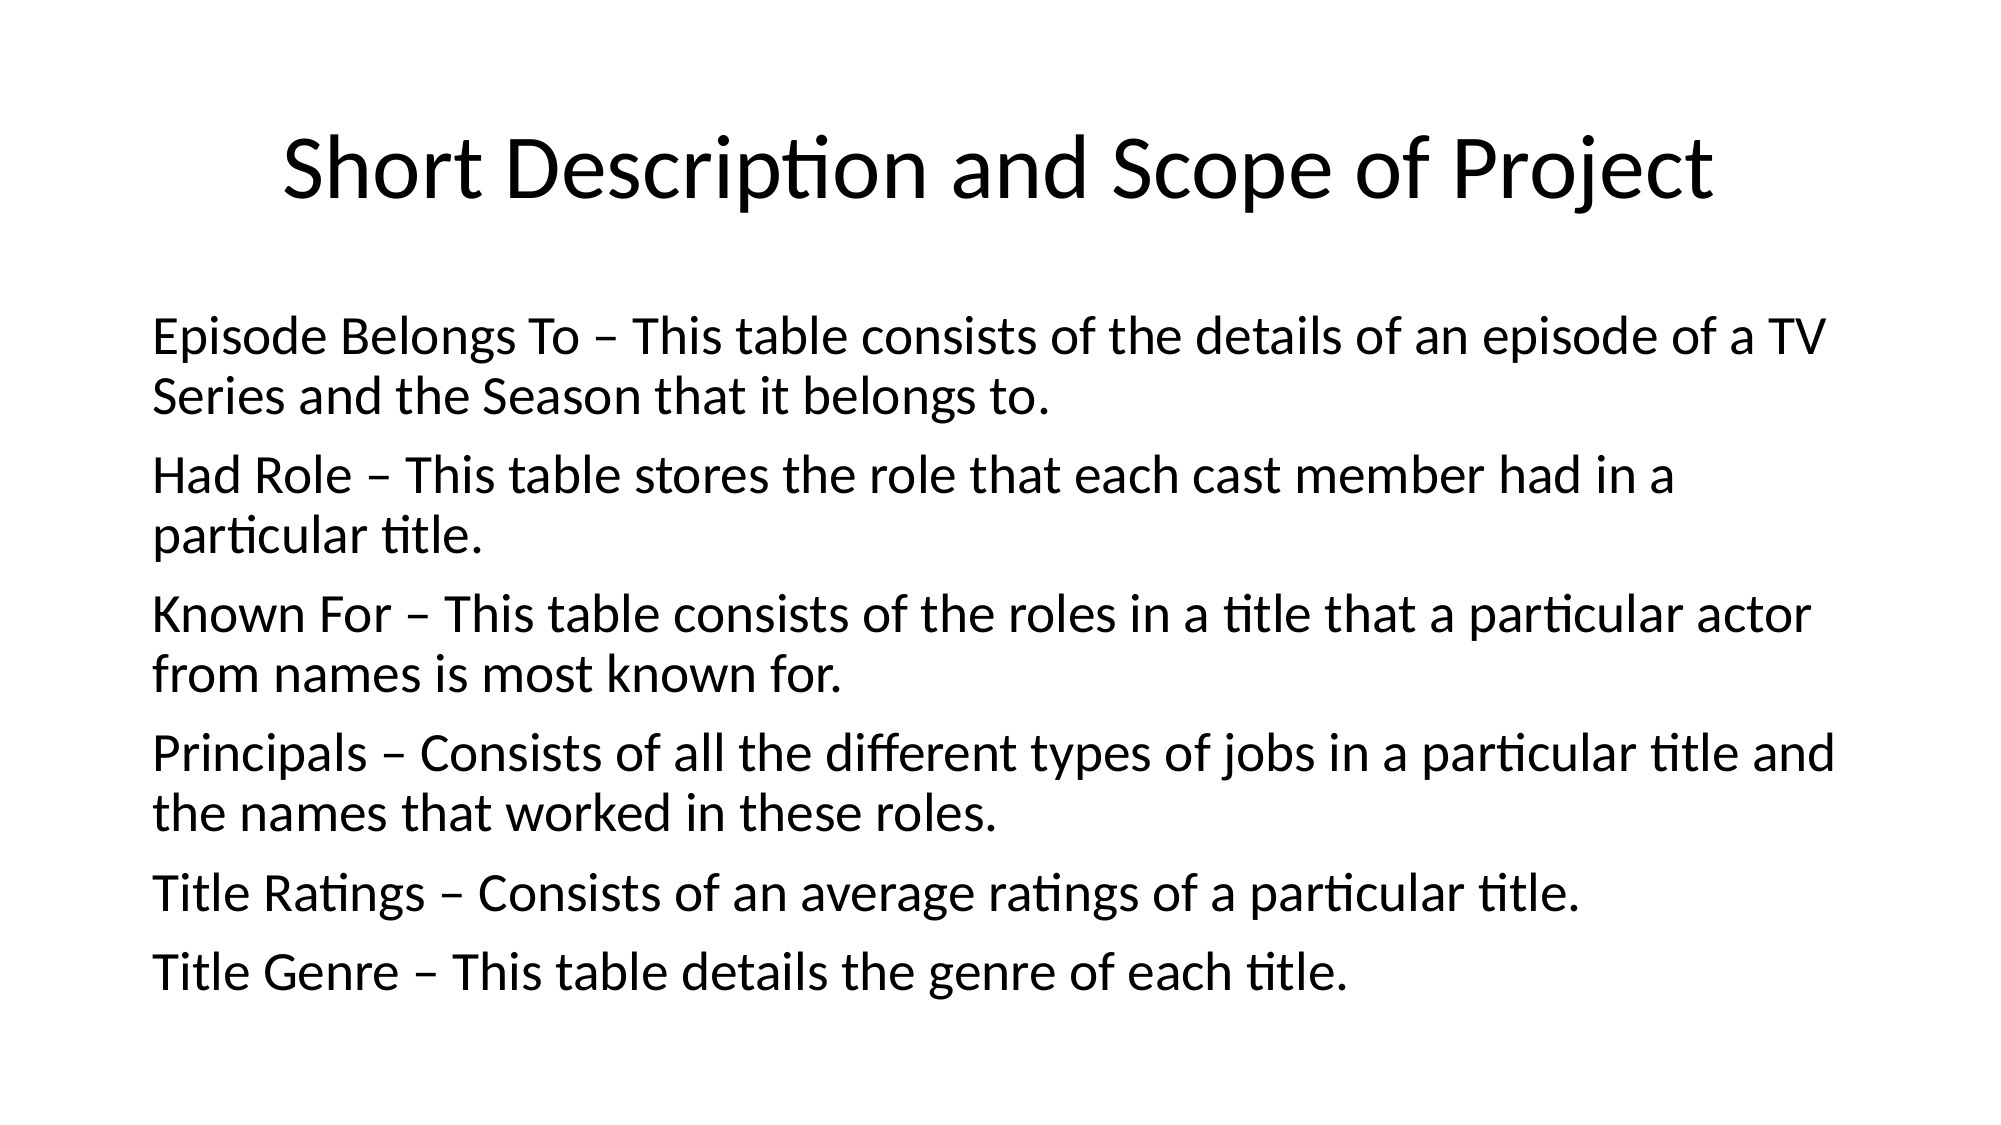

# Short Description and Scope of Project
Episode Belongs To – This table consists of the details of an episode of a TV Series and the Season that it belongs to.
Had Role – This table stores the role that each cast member had in a particular title.
Known For – This table consists of the roles in a title that a particular actor from names is most known for.
Principals – Consists of all the different types of jobs in a particular title and the names that worked in these roles.
Title Ratings – Consists of an average ratings of a particular title.
Title Genre – This table details the genre of each title.